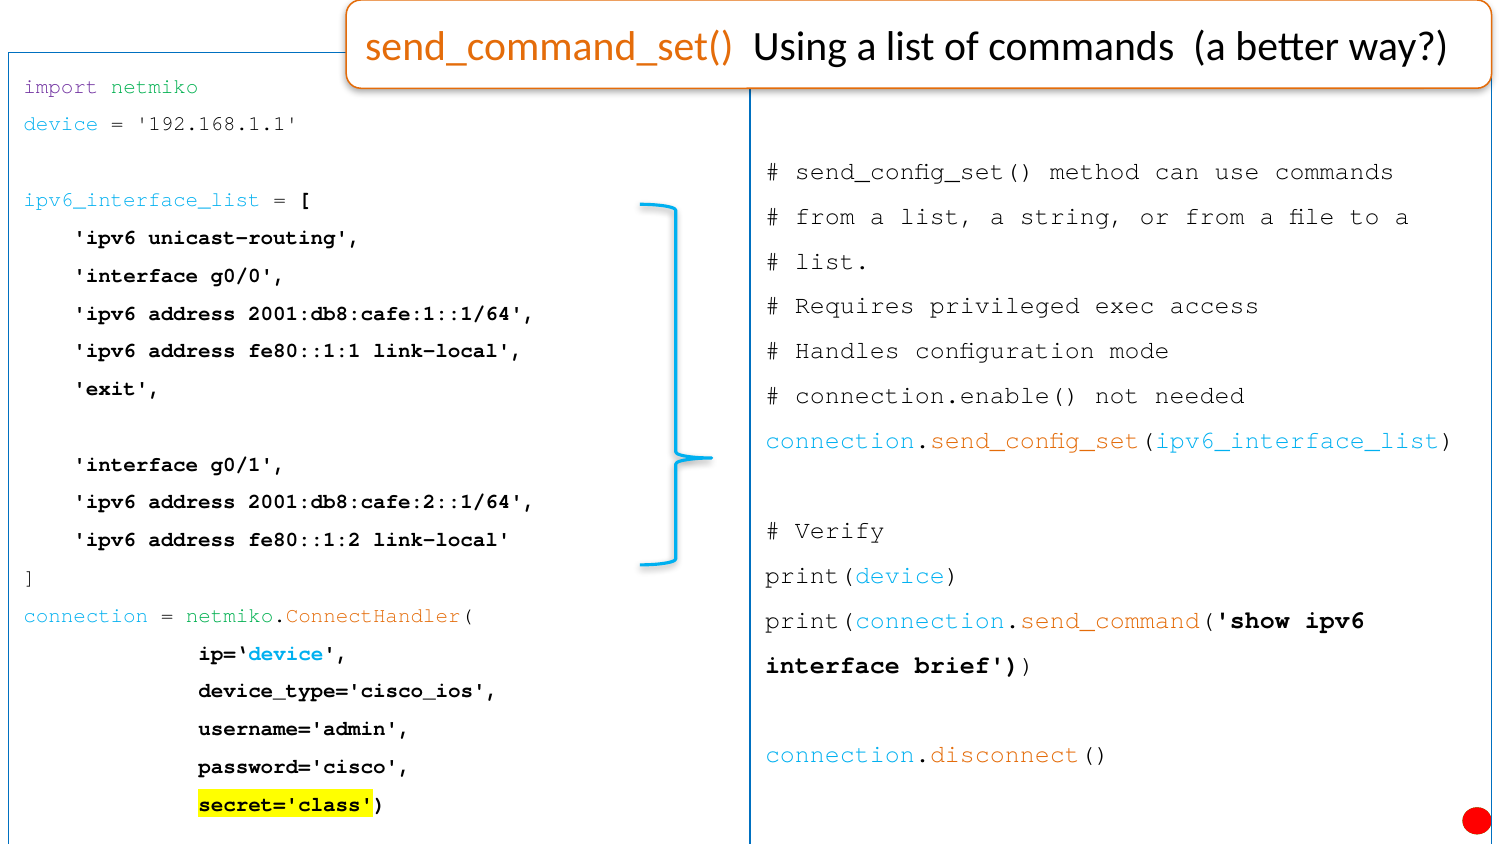

send_command_set()  Using a list of commands  (a better way?)
import netmiko
device = '192.168.1.1'

ipv6_interface_list = [
    'ipv6 unicast-routing',
    'interface g0/0',
    'ipv6 address 2001:db8:cafe:1::1/64',
    'ipv6 address fe80::1:1 link-local',
    'exit',

    'interface g0/1',
    'ipv6 address 2001:db8:cafe:2::1/64',
    'ipv6 address fe80::1:2 link-local'
]
connection = netmiko.ConnectHandler(
              ip=‘device',
              device_type='cisco_ios',
              username='admin',
              password='cisco',
              secret='class')

# send_config_set() method can use commands
# from a list, a string, or from a file to a
# list.
# Requires privileged exec access
# Handles configuration mode
# connection.enable() not needed
connection.send_config_set(ipv6_interface_list)

# Verify
print(device)
print(connection.send_command('show ipv6 interface brief'))

connection.disconnect()